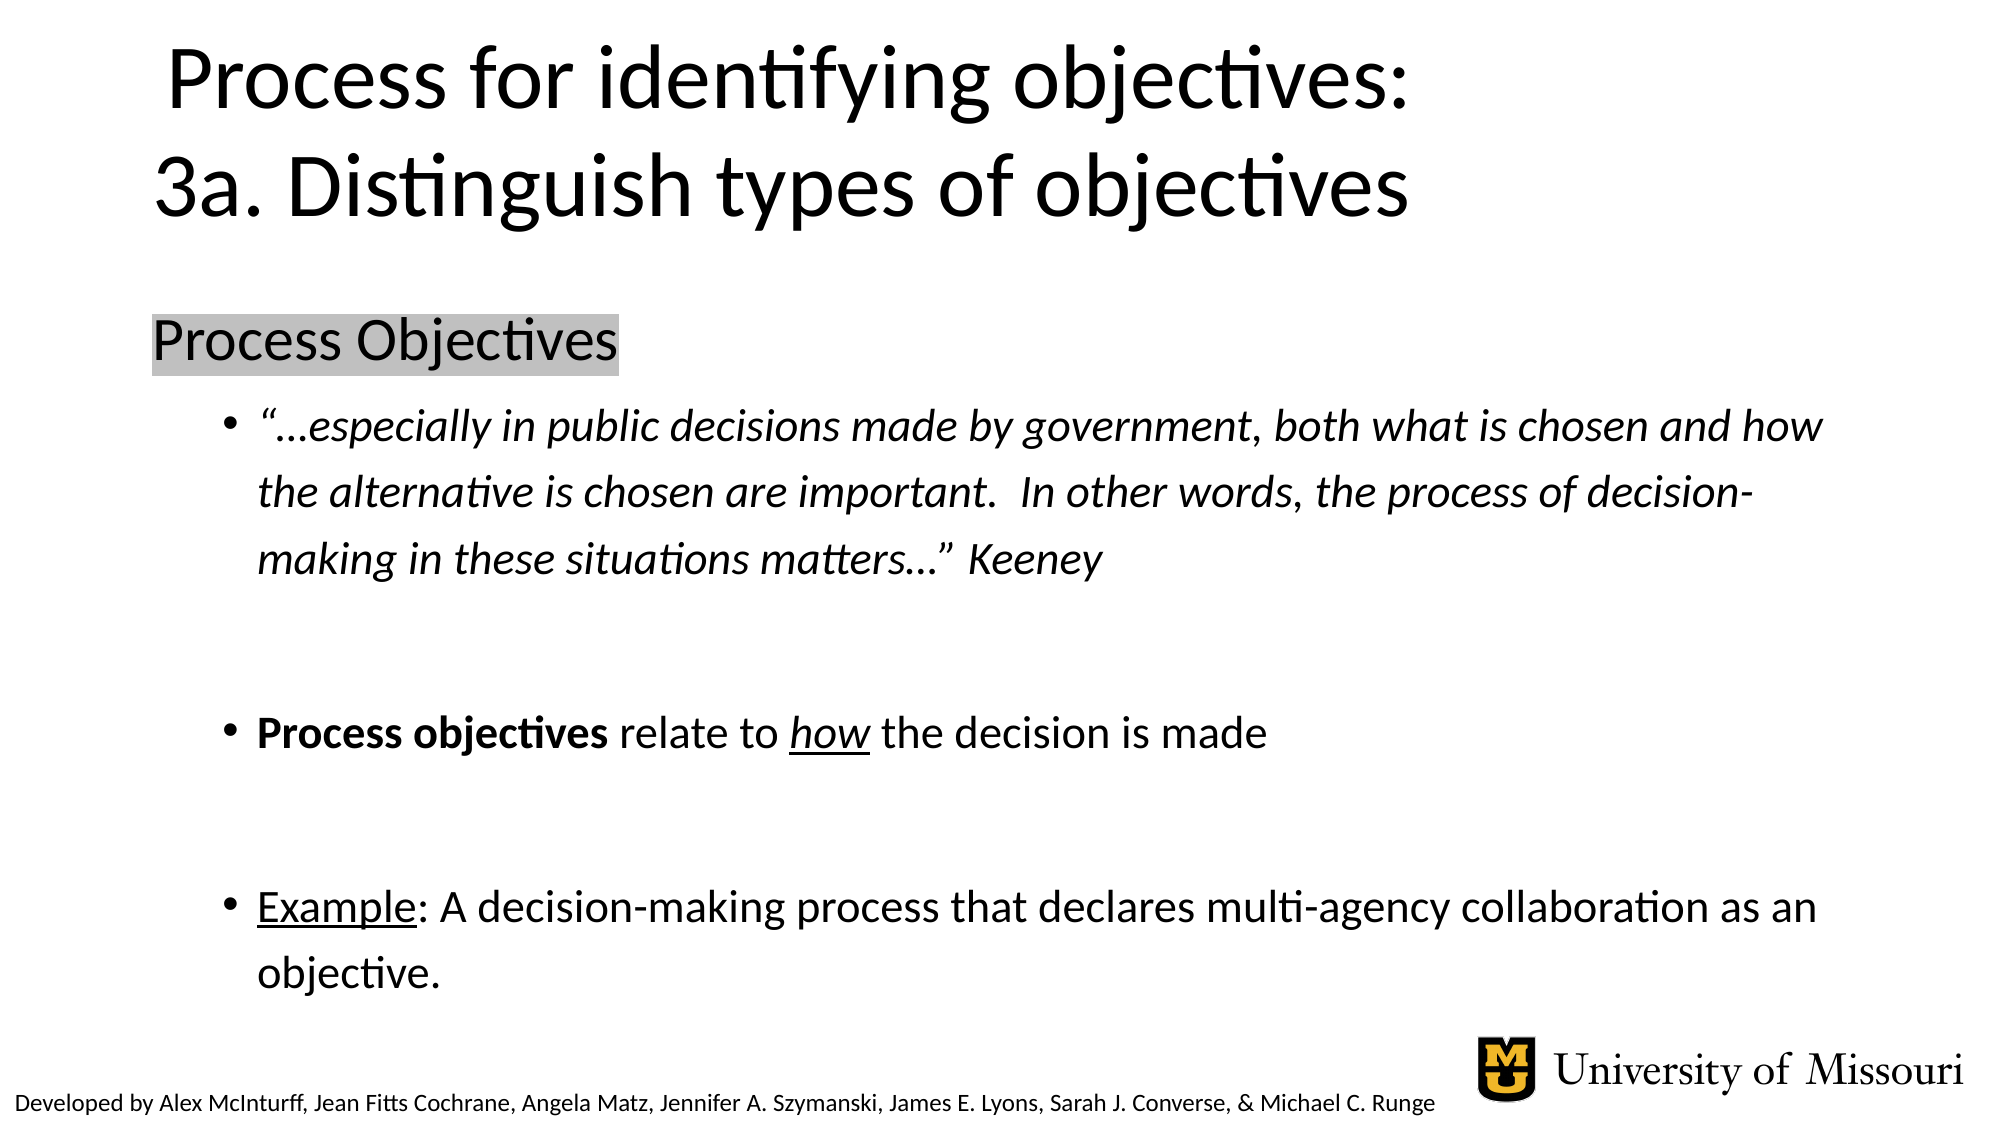

Process for identifying objectives:
# 3a. Distinguish types of objectives
Process Objectives
“…especially in public decisions made by government, both what is chosen and how the alternative is chosen are important.  In other words, the process of decision-making in these situations matters…” Keeney

Process objectives relate to how the decision is made

Example: A decision-making process that declares multi-agency collaboration as an objective.
Developed by Alex McInturff, Jean Fitts Cochrane, Angela Matz, Jennifer A. Szymanski, James E. Lyons, Sarah J. Converse, & Michael C. Runge